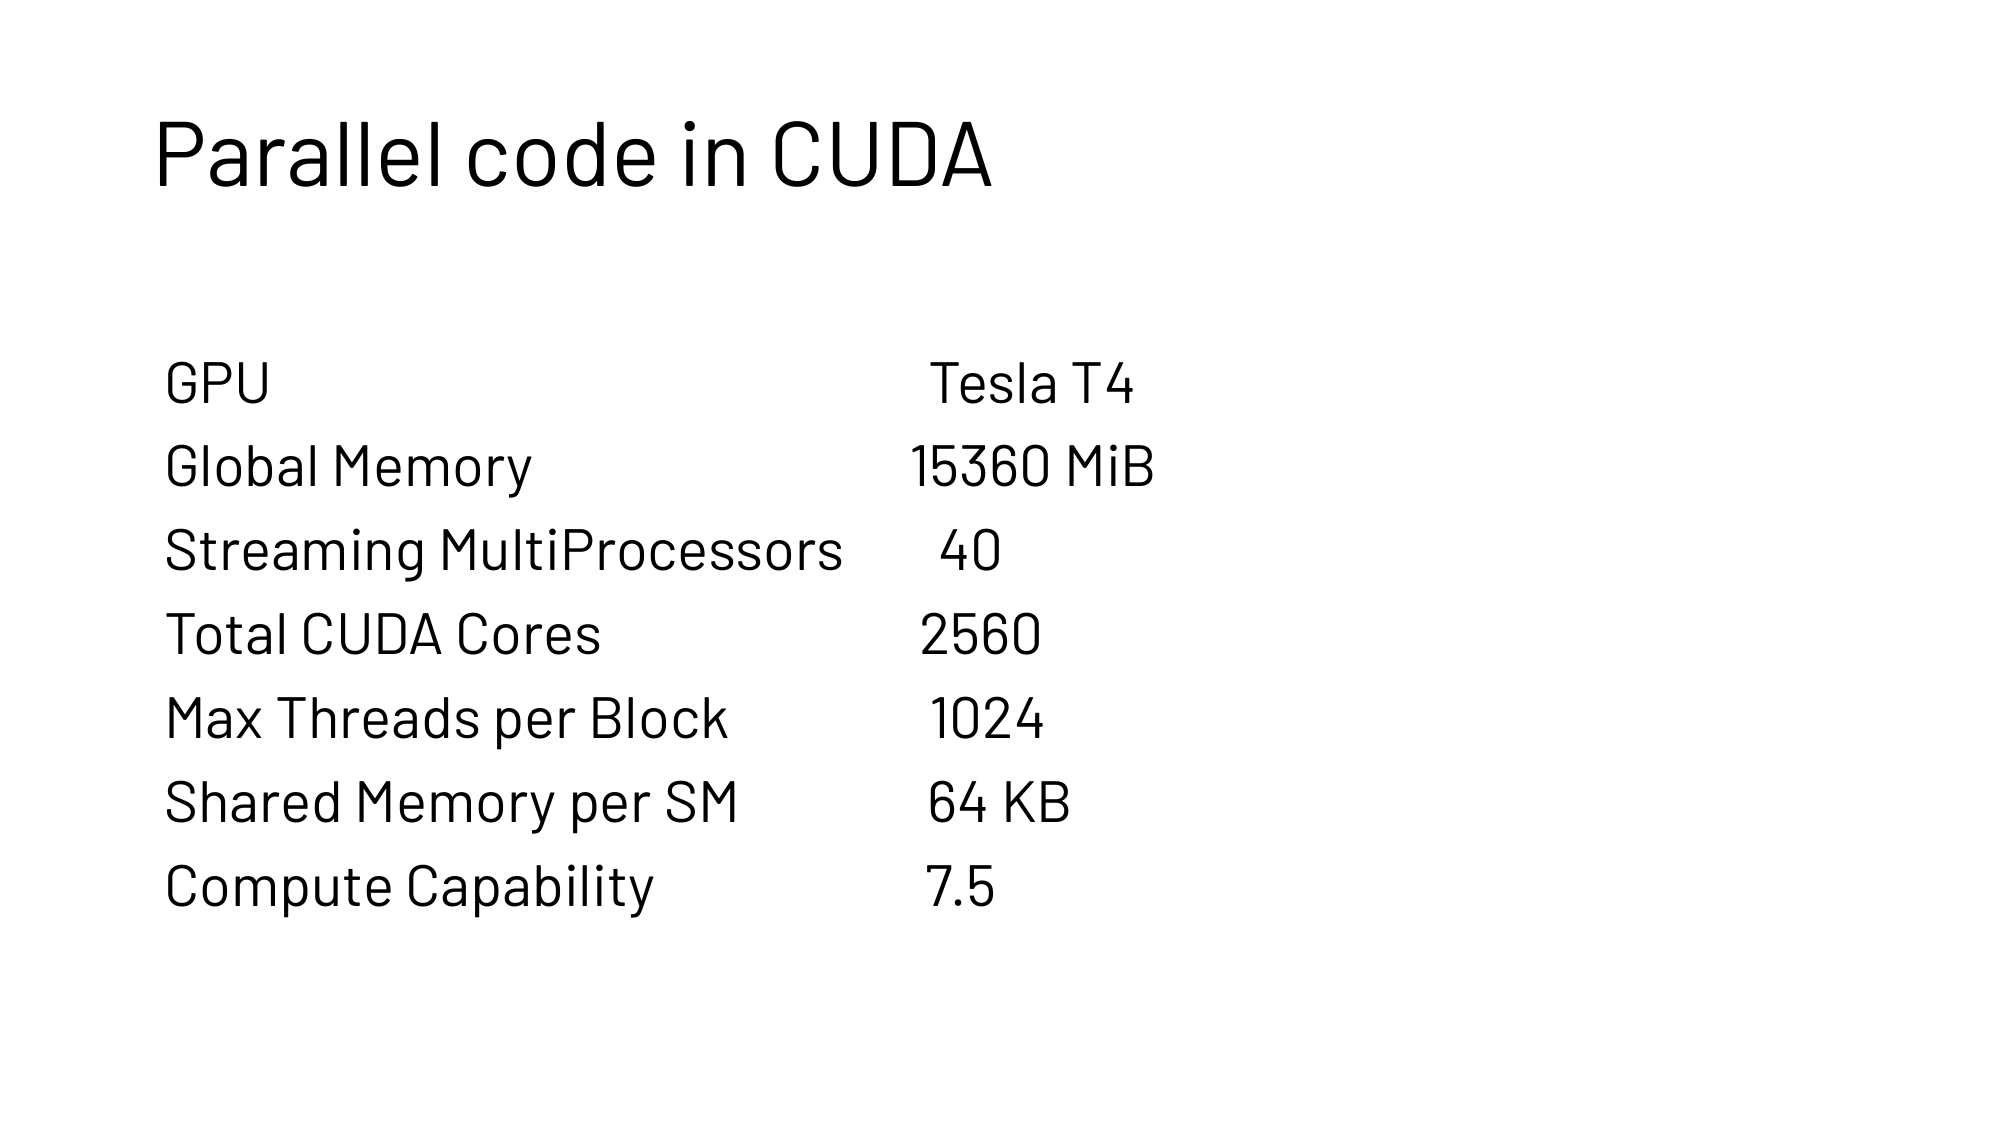

# Parallel code in CUDA

 GPU				               Tesla T4
 Global Memory                                15360 MiB
 Streaming MultiProcessors        40
 Total CUDA Cores                           2560
 Max Threads per Block                 1024
 Shared Memory per SM                64 KB
 Compute Capability                       7.5